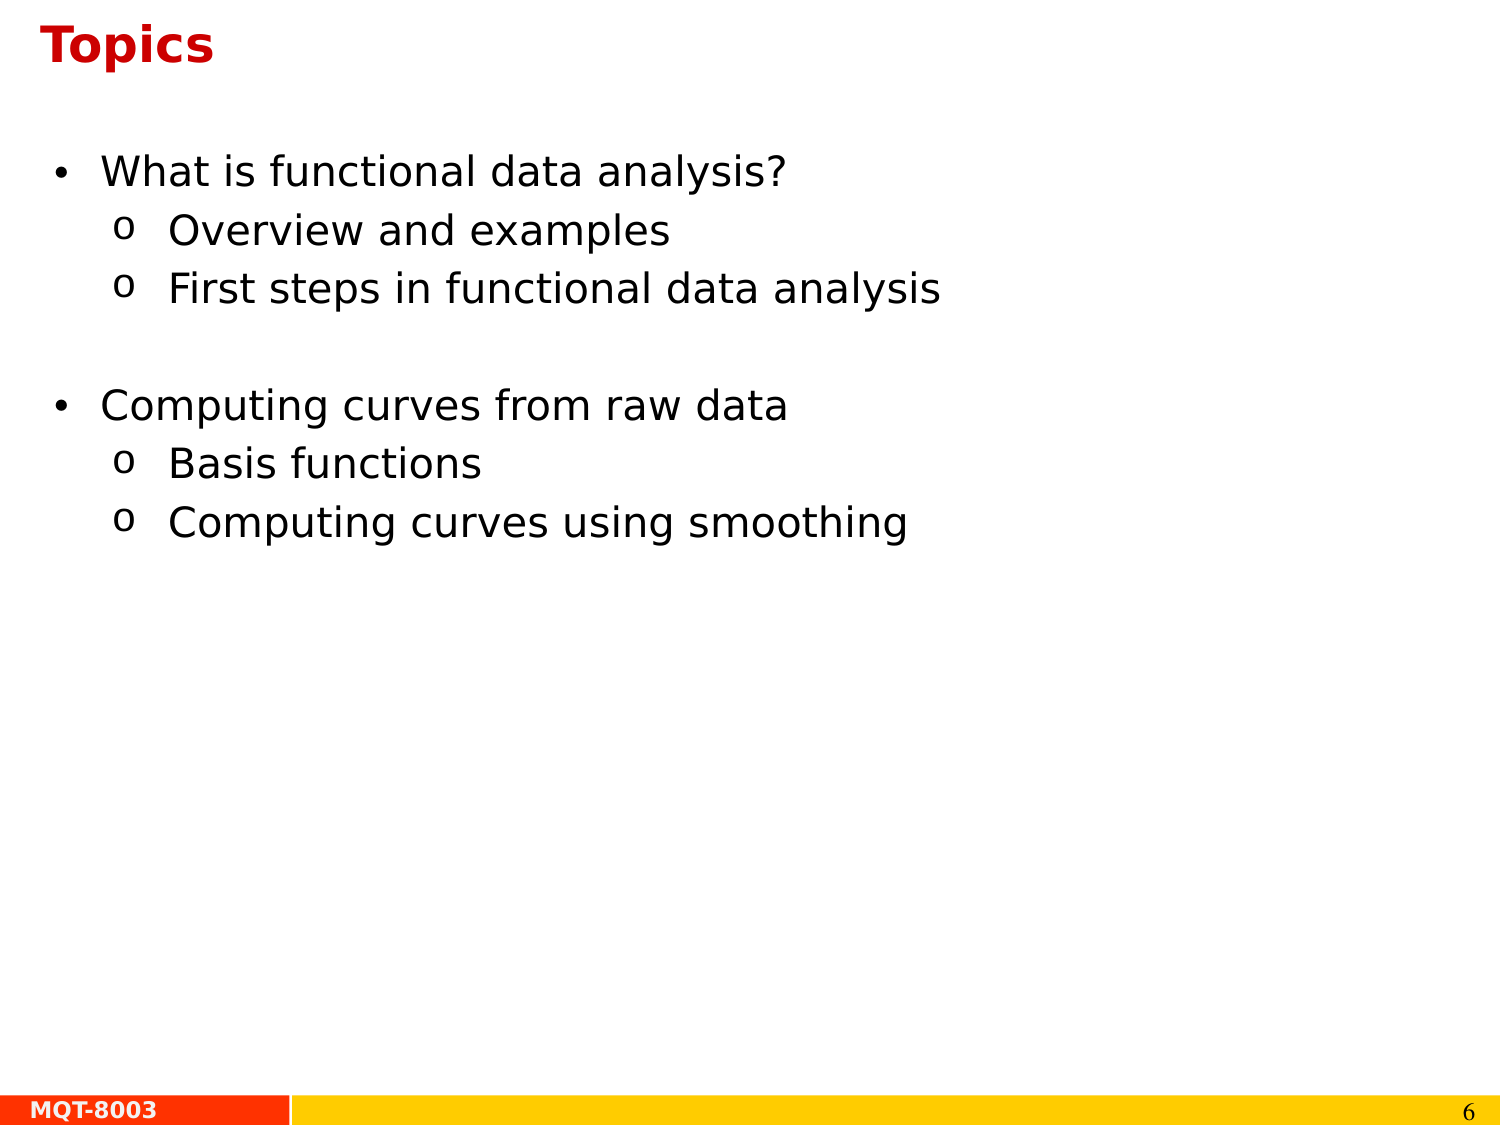

# Topics
What is functional data analysis?
Overview and examples
First steps in functional data analysis

Computing curves from raw data
Basis functions
Computing curves using smoothing

6